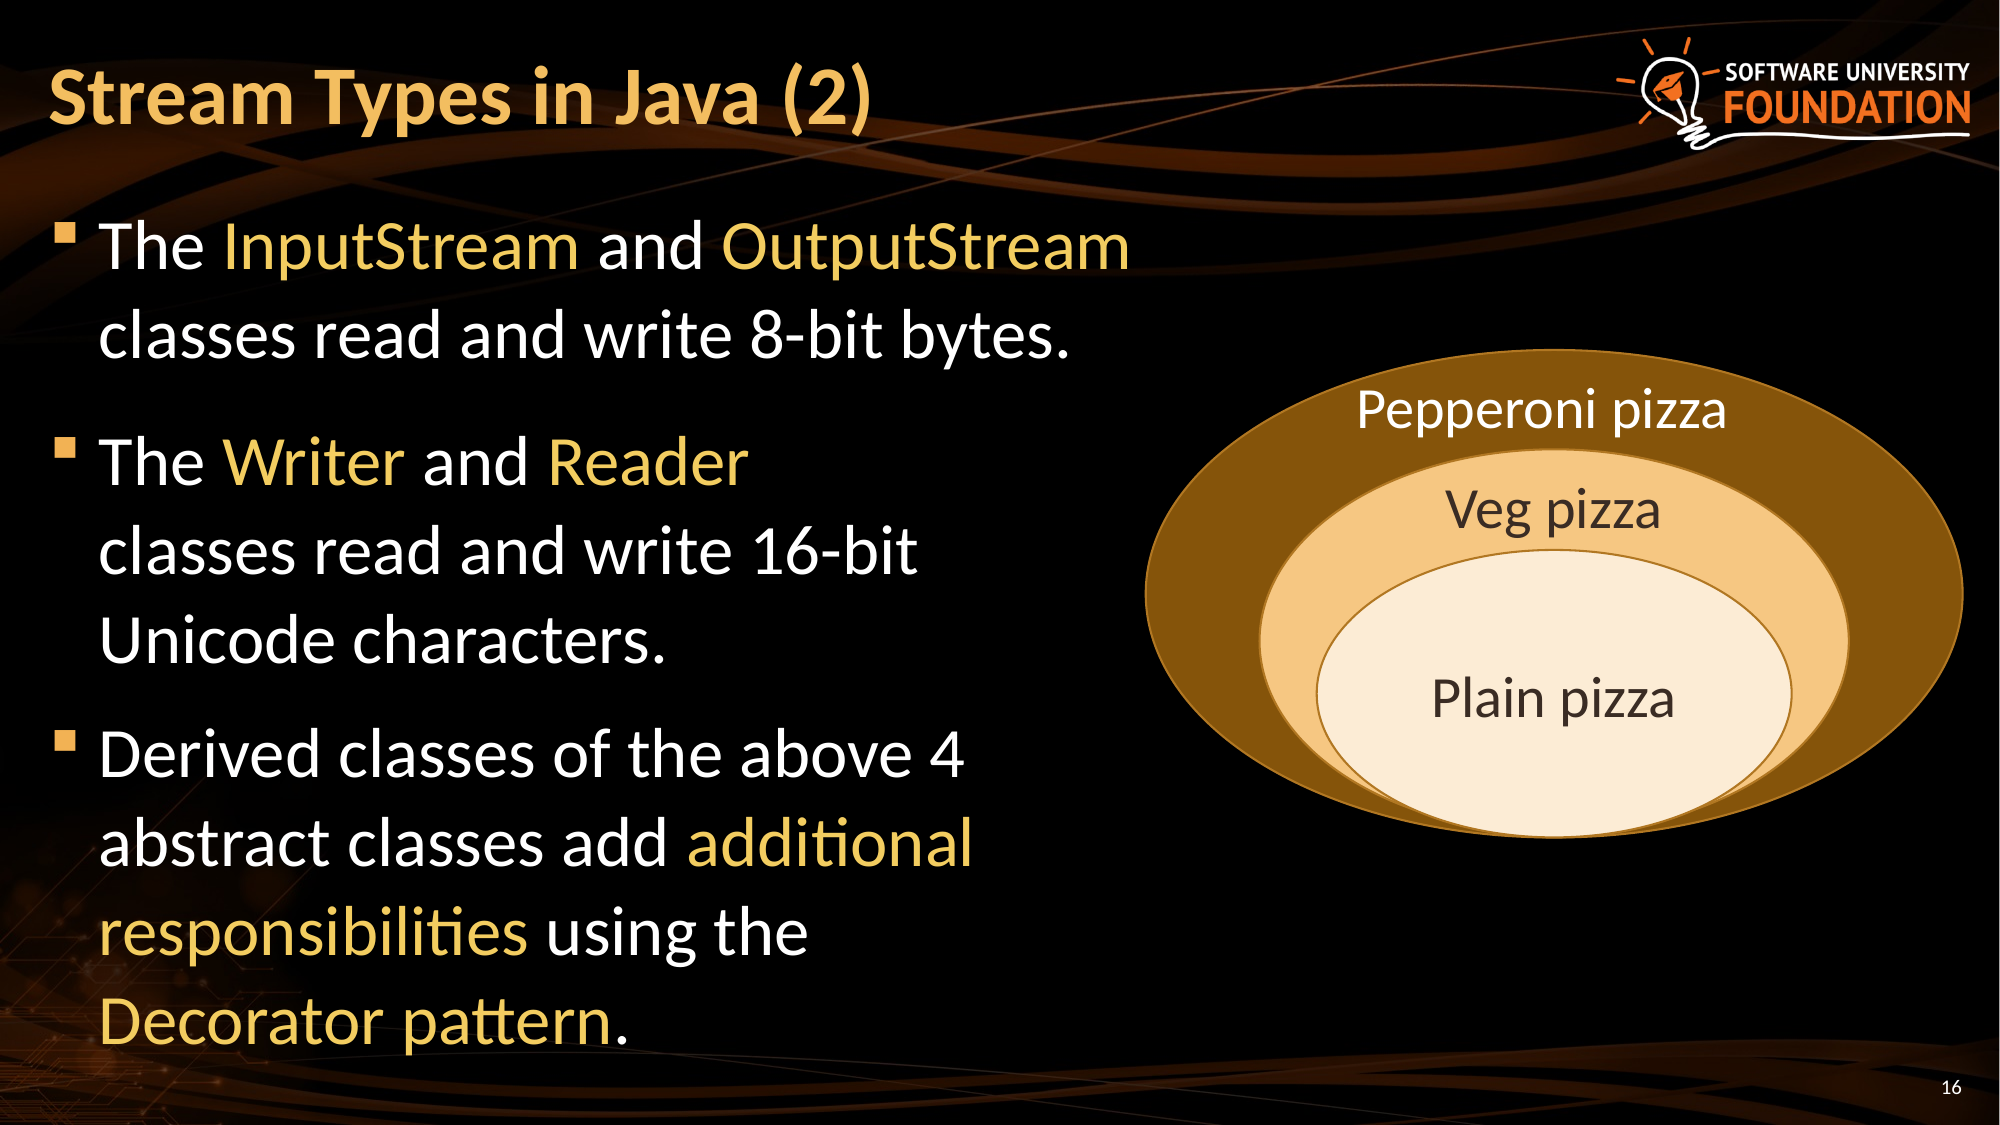

# Stream Types in Java (2)
The InputStream and OutputStream
classes read and write 8-bit bytes.
The Writer and Reader
classes read and write 16-bit
Unicode characters.
Derived classes of the above 4
abstract classes add additional
responsibilities using the
Decorator pattern.

Pepperoni pizza
t
Veg pizza
Plain pizza
16